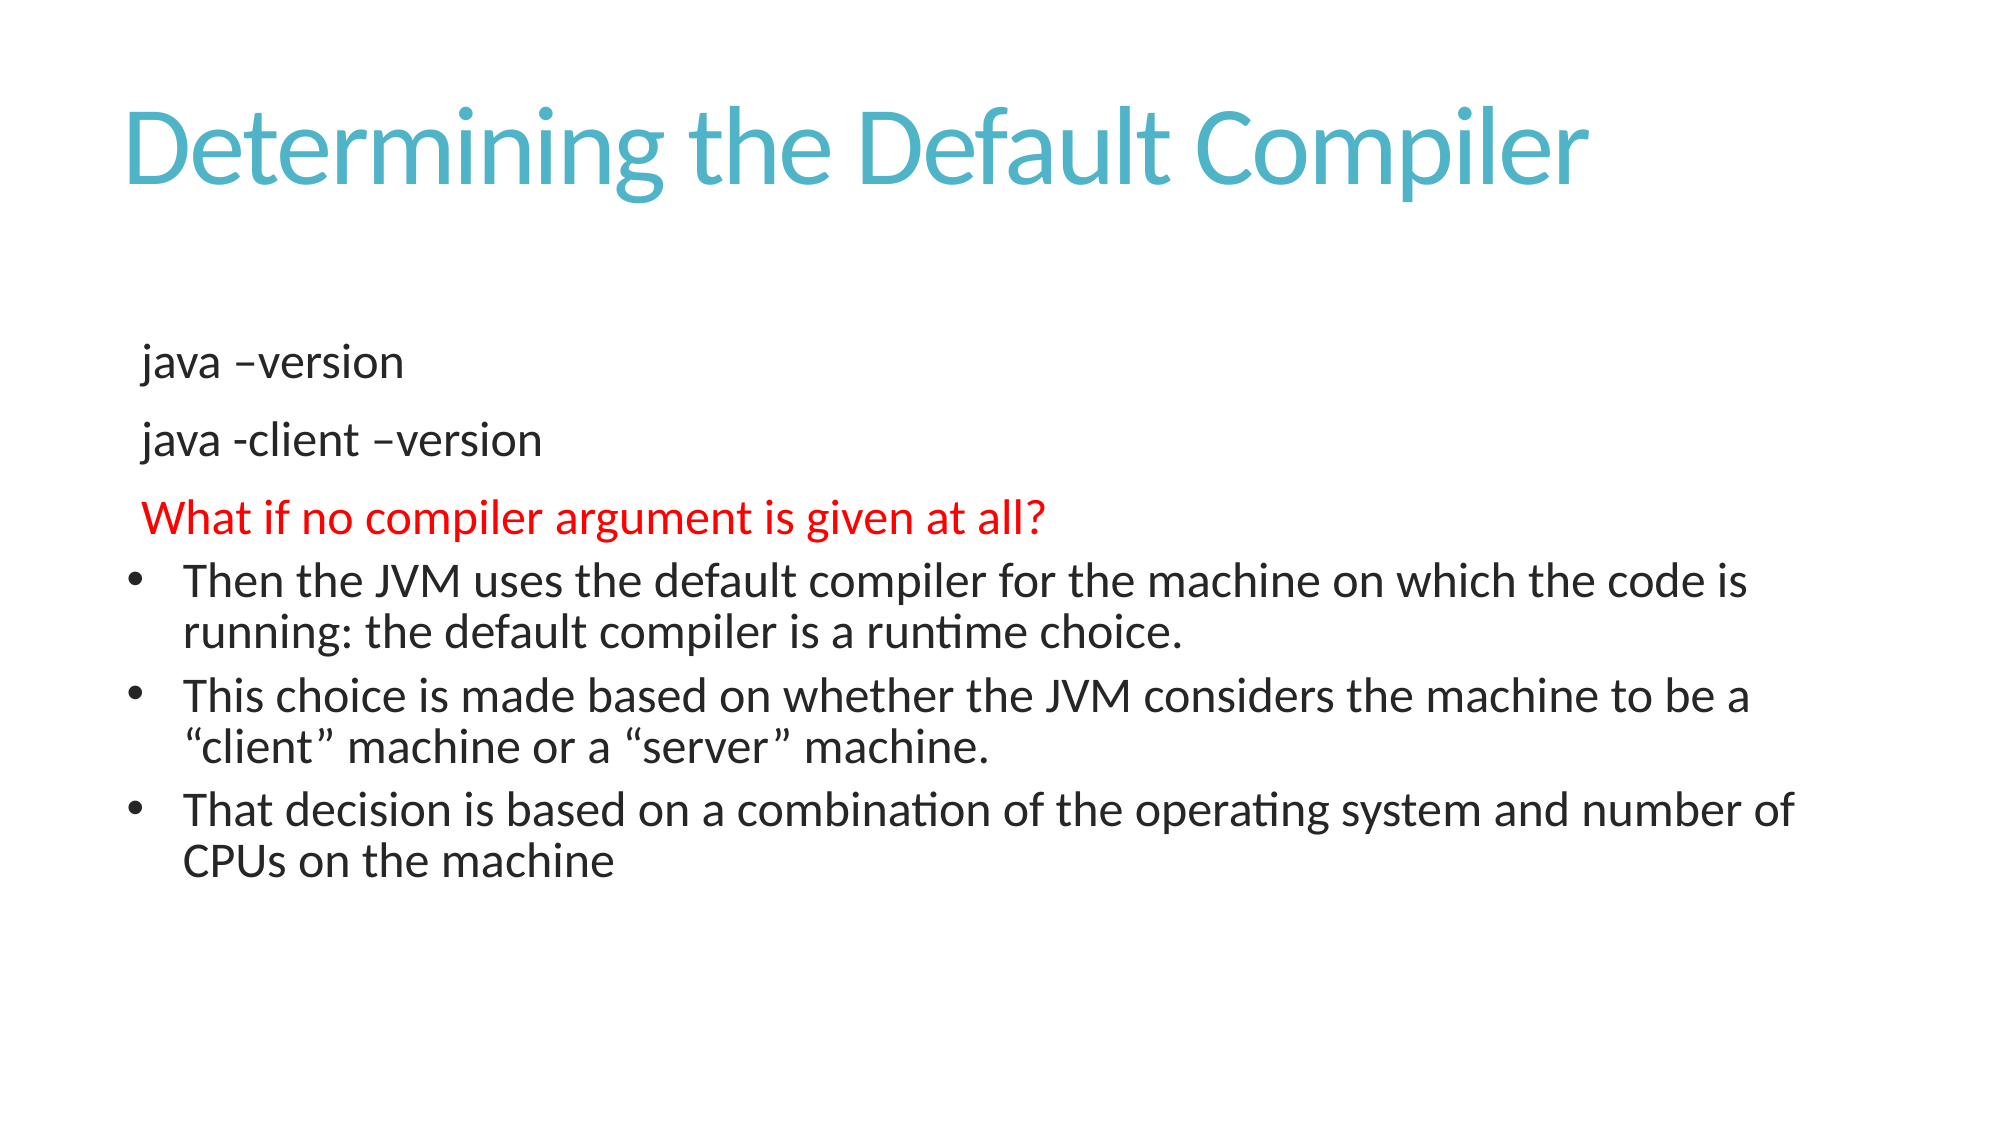

# Determining the Default Compiler
java –version
java -client –version
What if no compiler argument is given at all?
Then the JVM uses the default compiler for the machine on which the code is running: the default compiler is a runtime choice.
This choice is made based on whether the JVM considers the machine to be a “client” machine or a “server” machine.
That decision is based on a combination of the operating system and number of CPUs on the machine